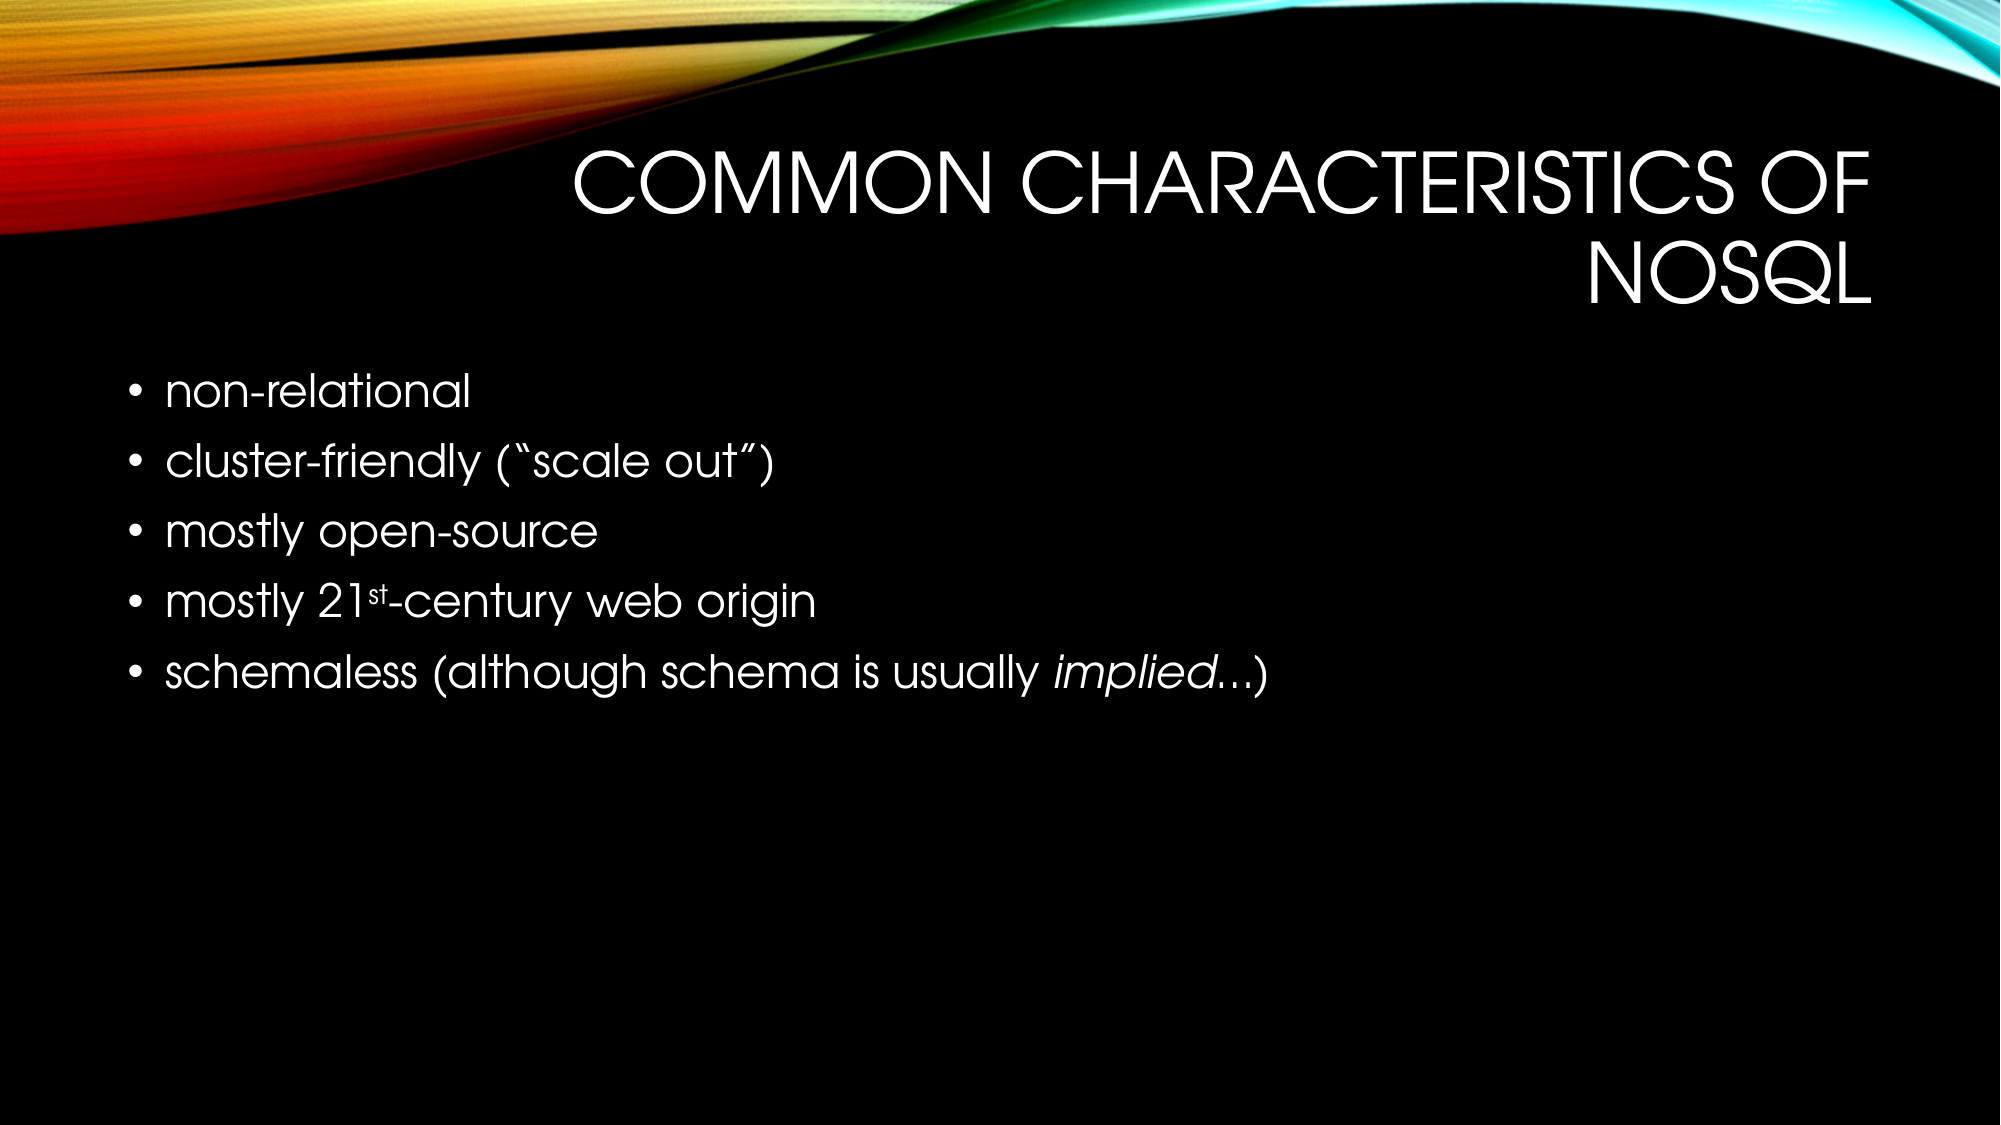

# common characteristics of nosql
non-relational
cluster-friendly (“scale out”)
mostly open-source
mostly 21st-century web origin
schemaless (although schema is usually implied…)